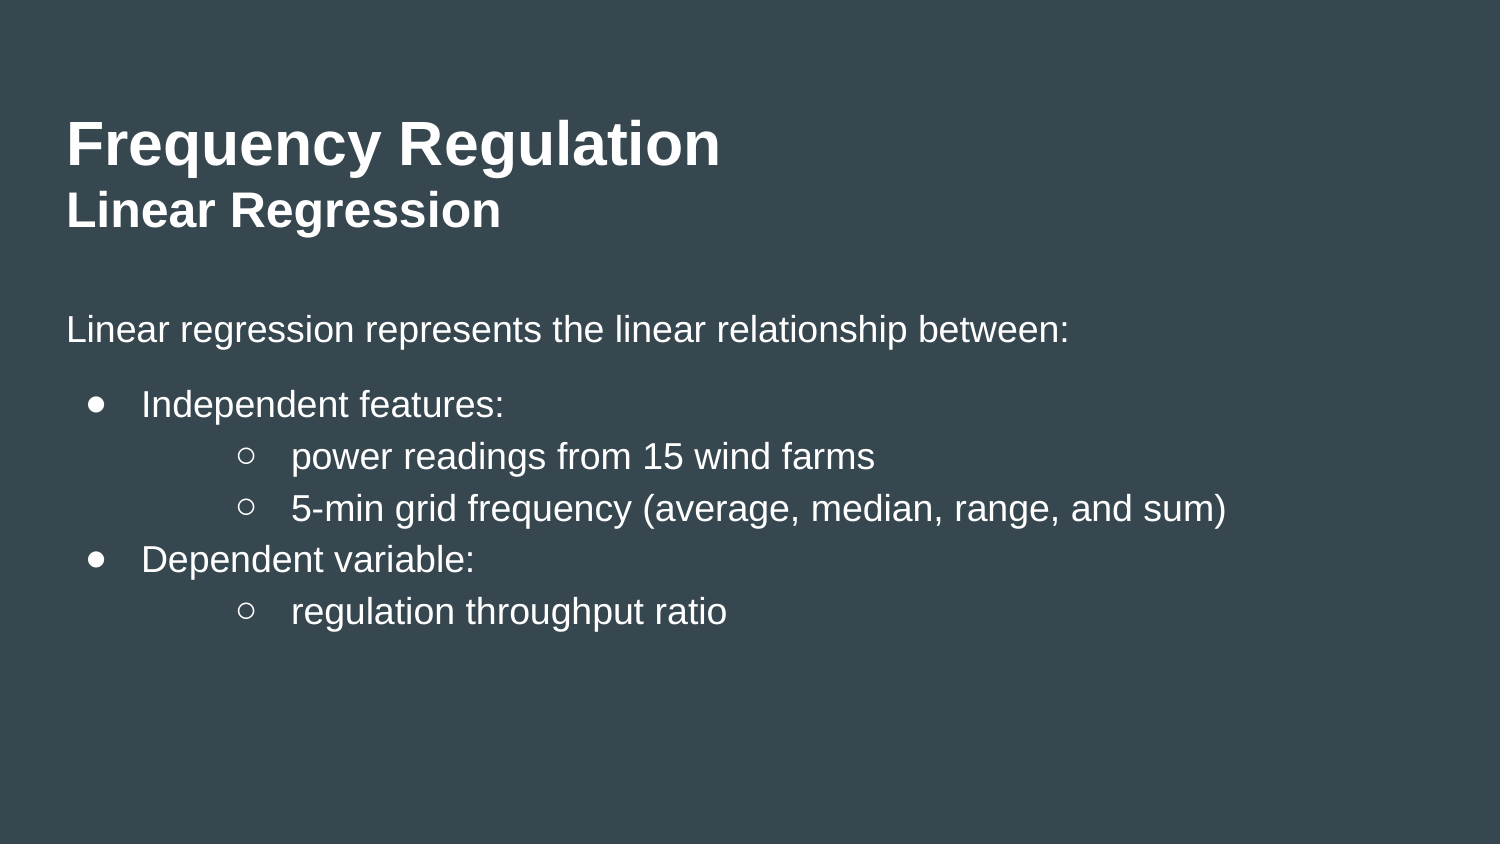

Frequency Regulation
Linear Regression

Linear regression represents the linear relationship between:
Independent features:
power readings from 15 wind farms
5-min grid frequency (average, median, range, and sum)
Dependent variable:
regulation throughput ratio